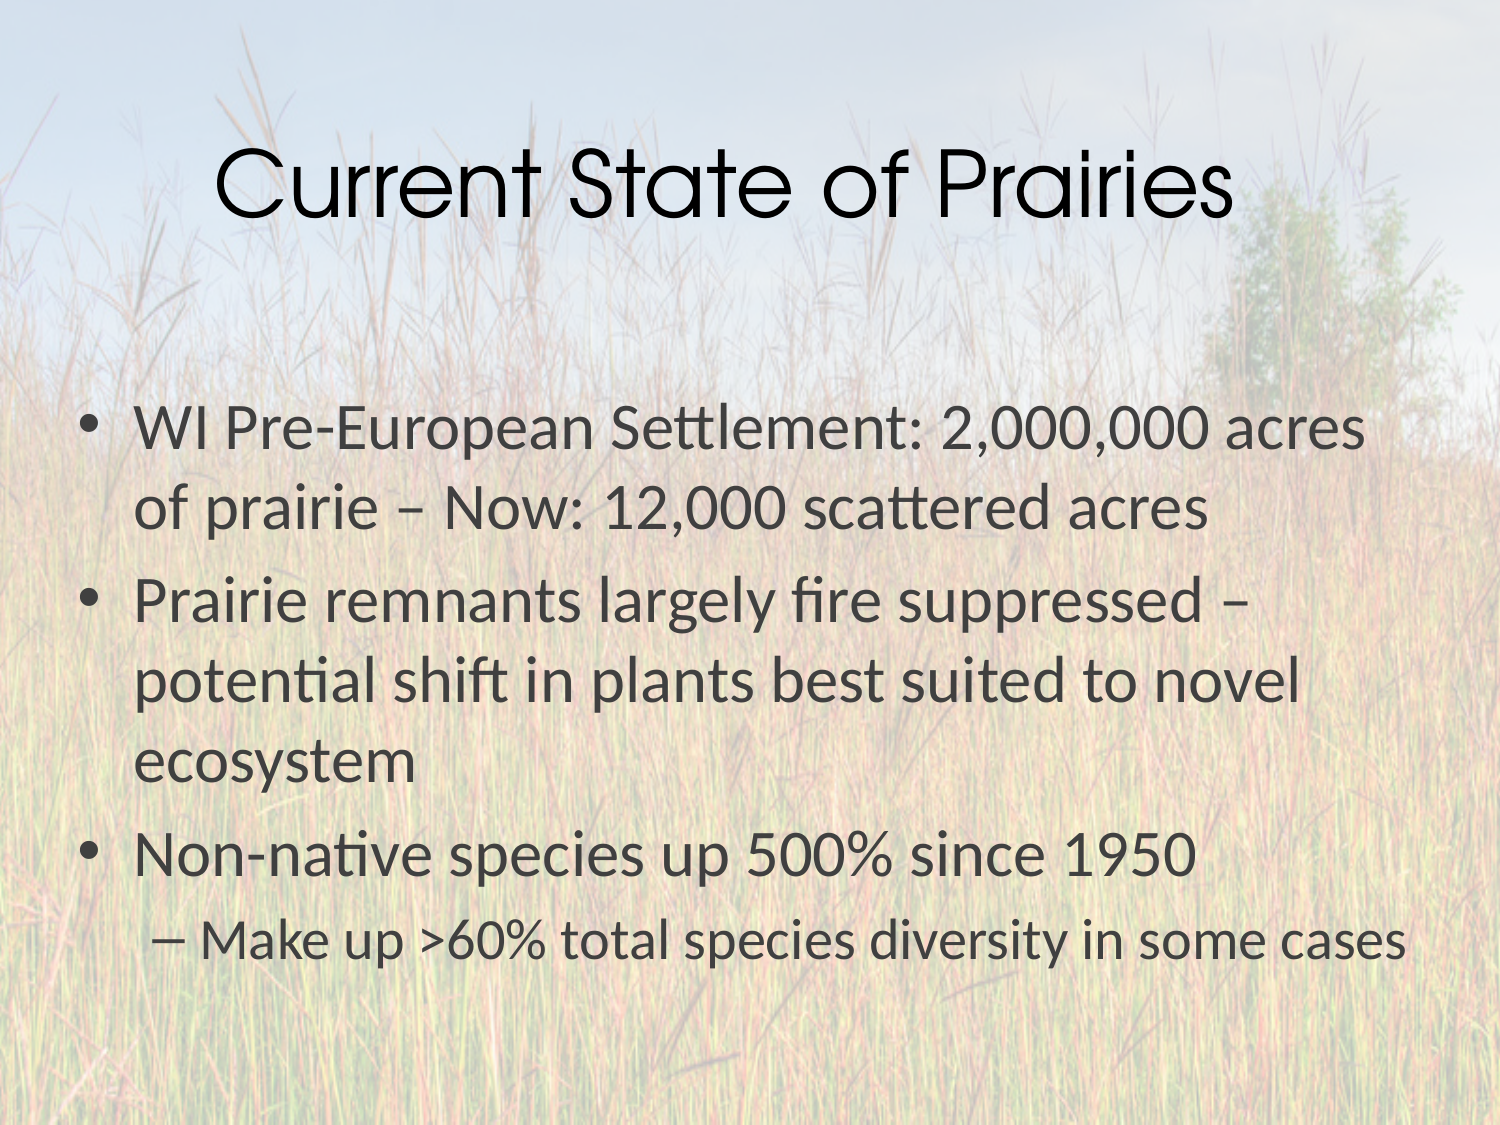

# Current State of Prairies
WI Pre-European Settlement: 2,000,000 acres of prairie – Now: 12,000 scattered acres
Prairie remnants largely fire suppressed – potential shift in plants best suited to novel ecosystem
Non-native species up 500% since 1950
Make up >60% total species diversity in some cases